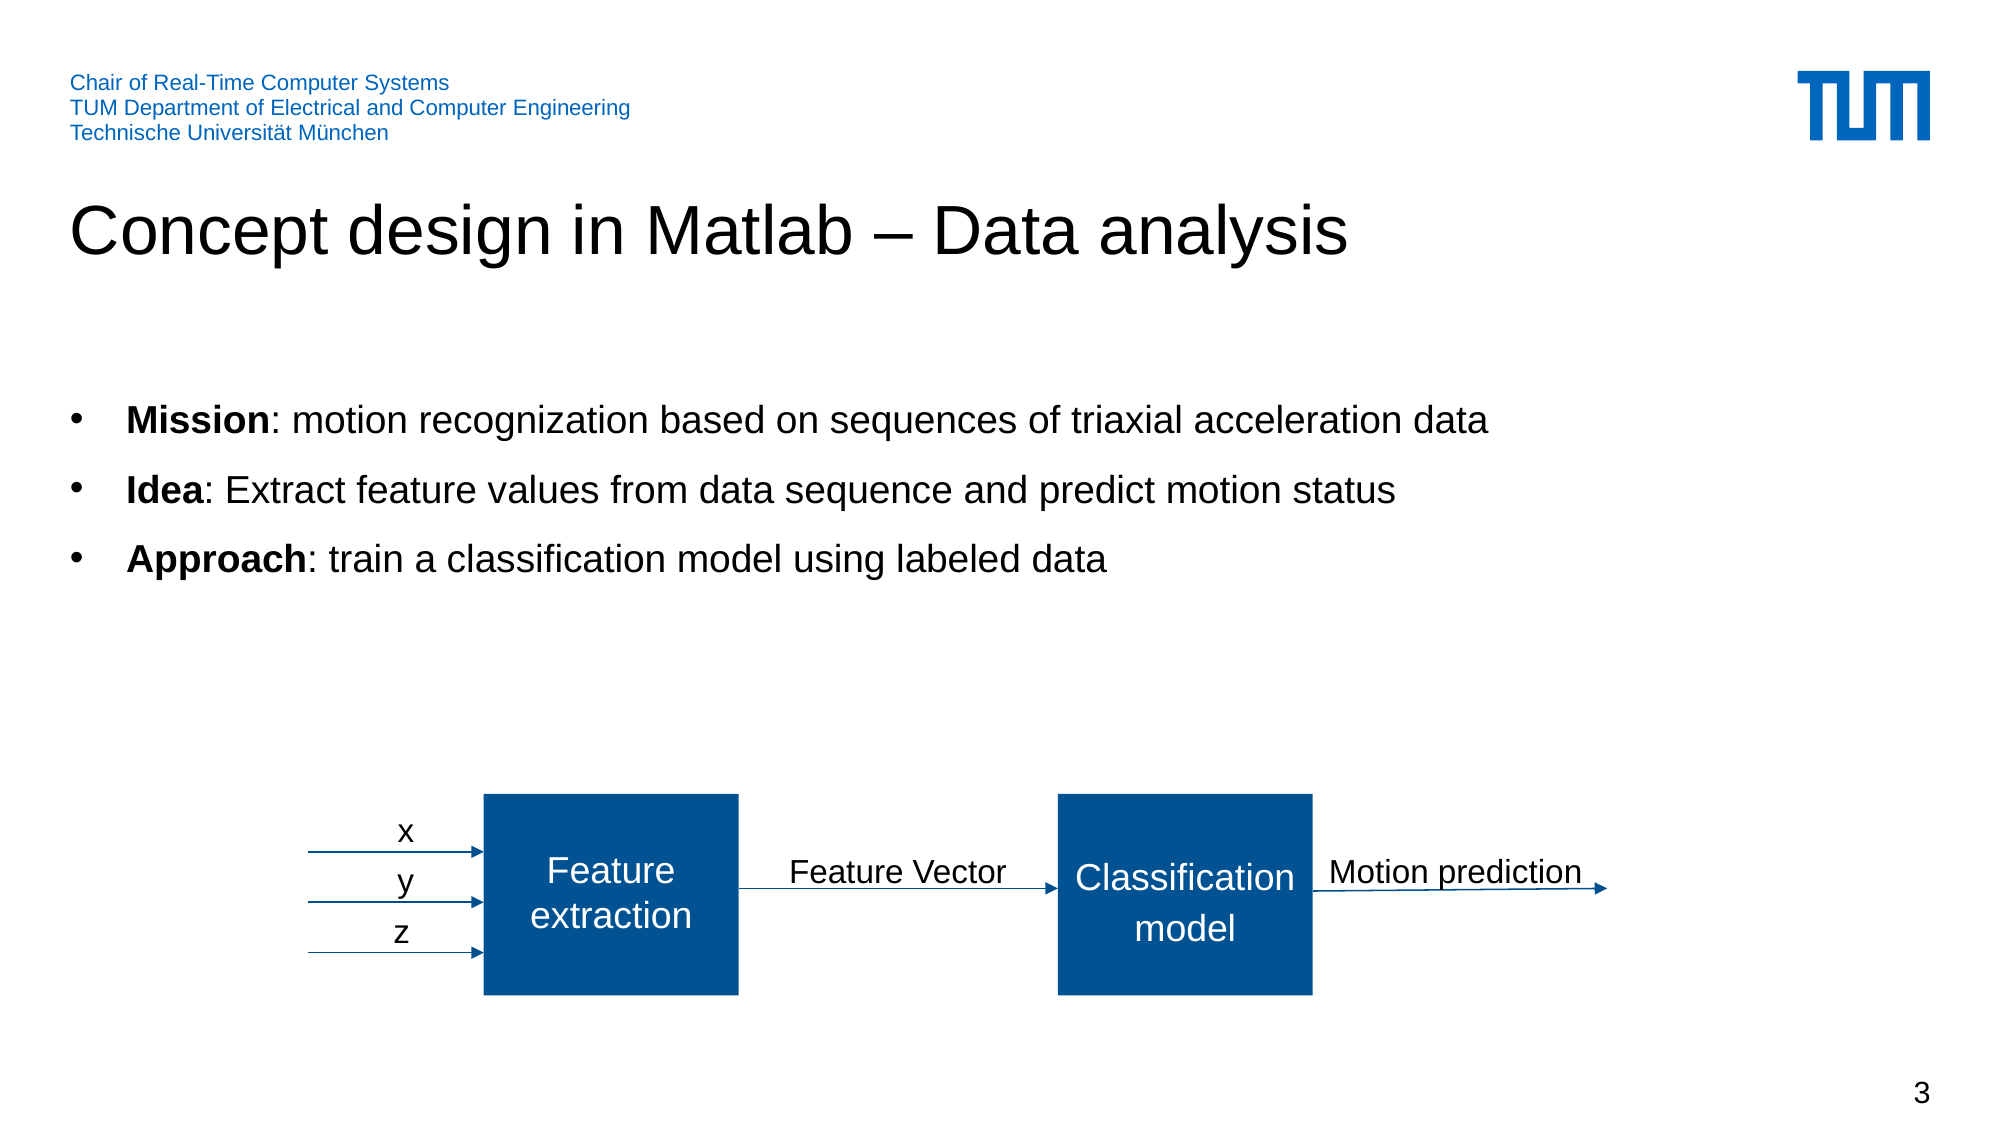

# Concept design in Matlab – Data analysis

Mission: motion recognization based on sequences of triaxial acceleration data
Idea: Extract feature values from data sequence and predict motion status
Approach: train a classification model using labeled data

Classification
model

Feature extraction
x
Feature Vector
Motion prediction
y
z
3